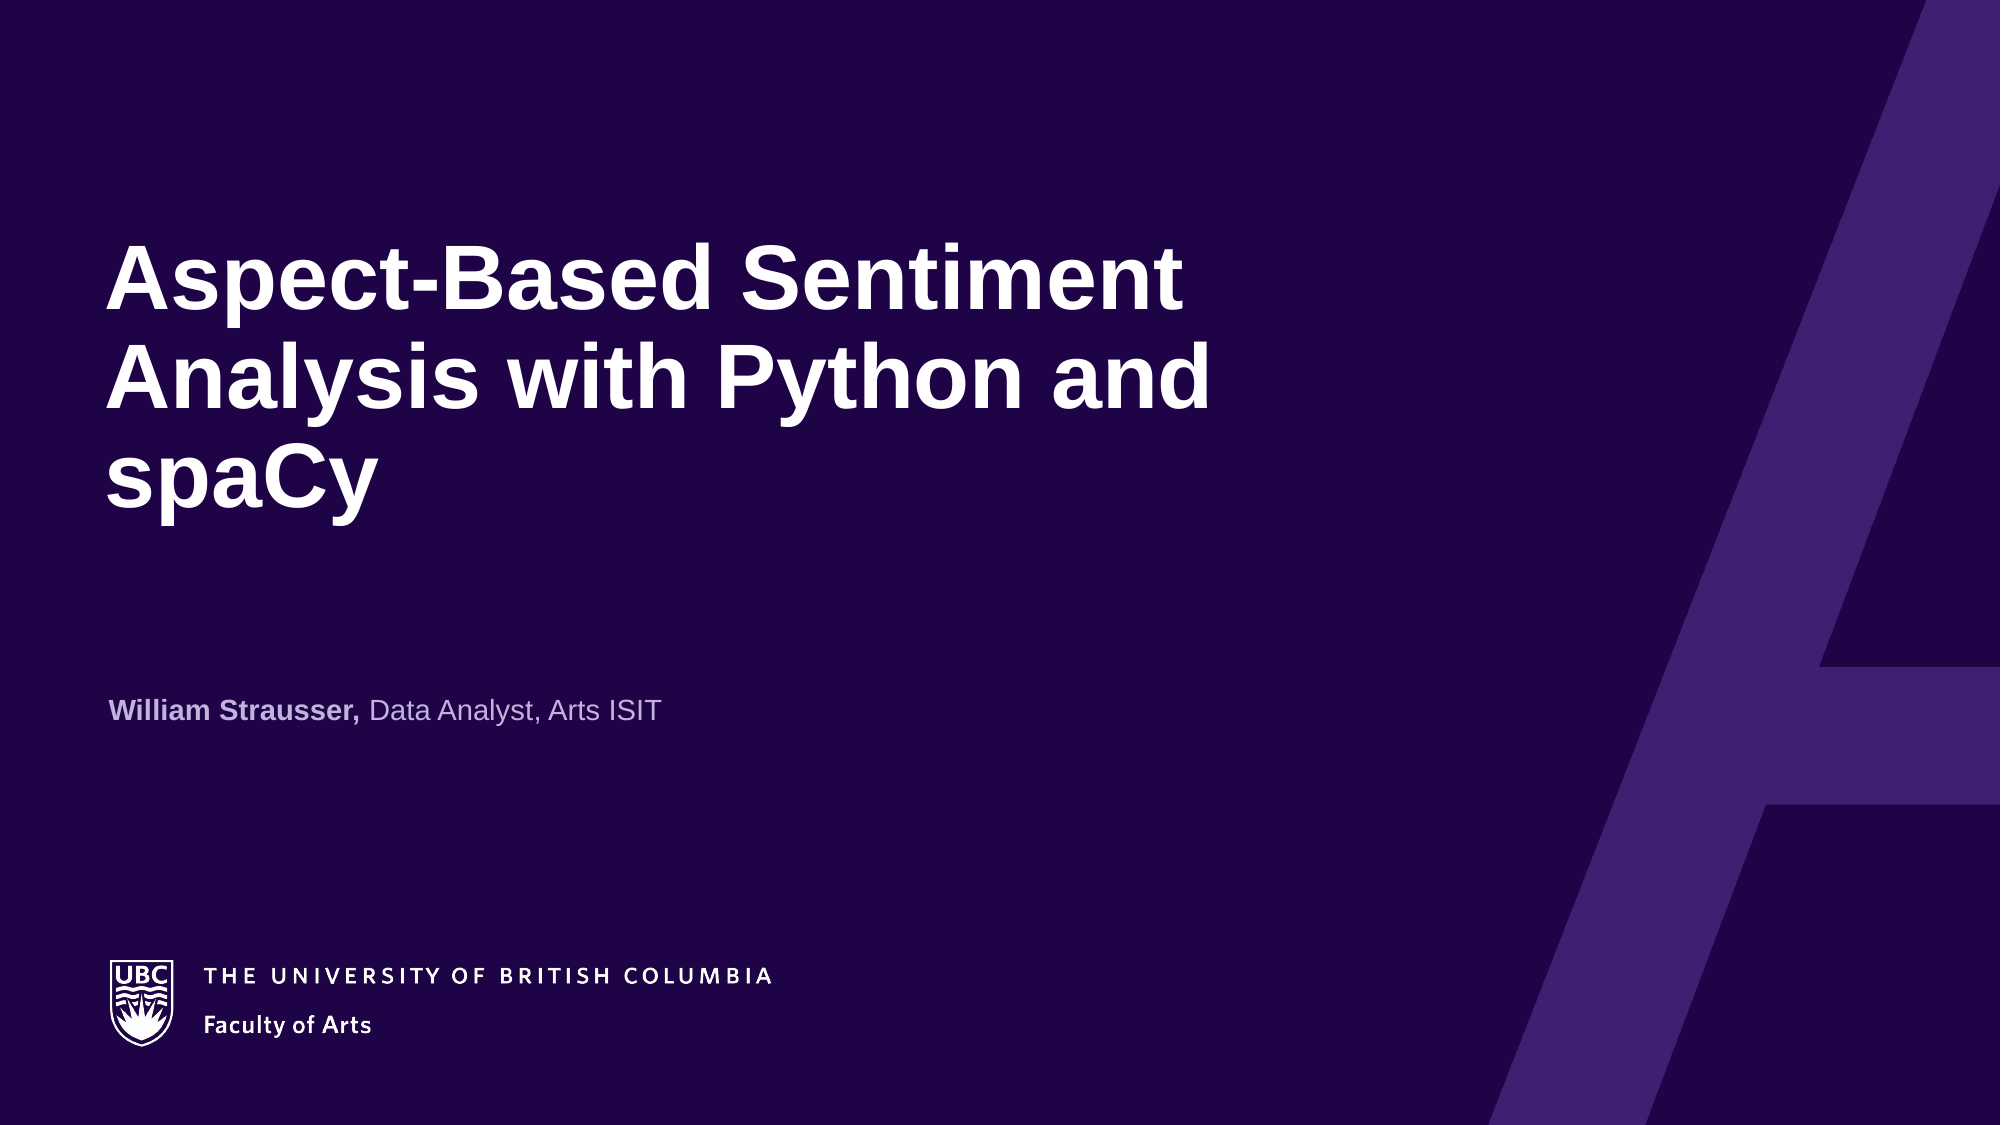

# Aspect-Based Sentiment Analysis with Python and spaCy

William Strausser, Data Analyst, Arts ISIT